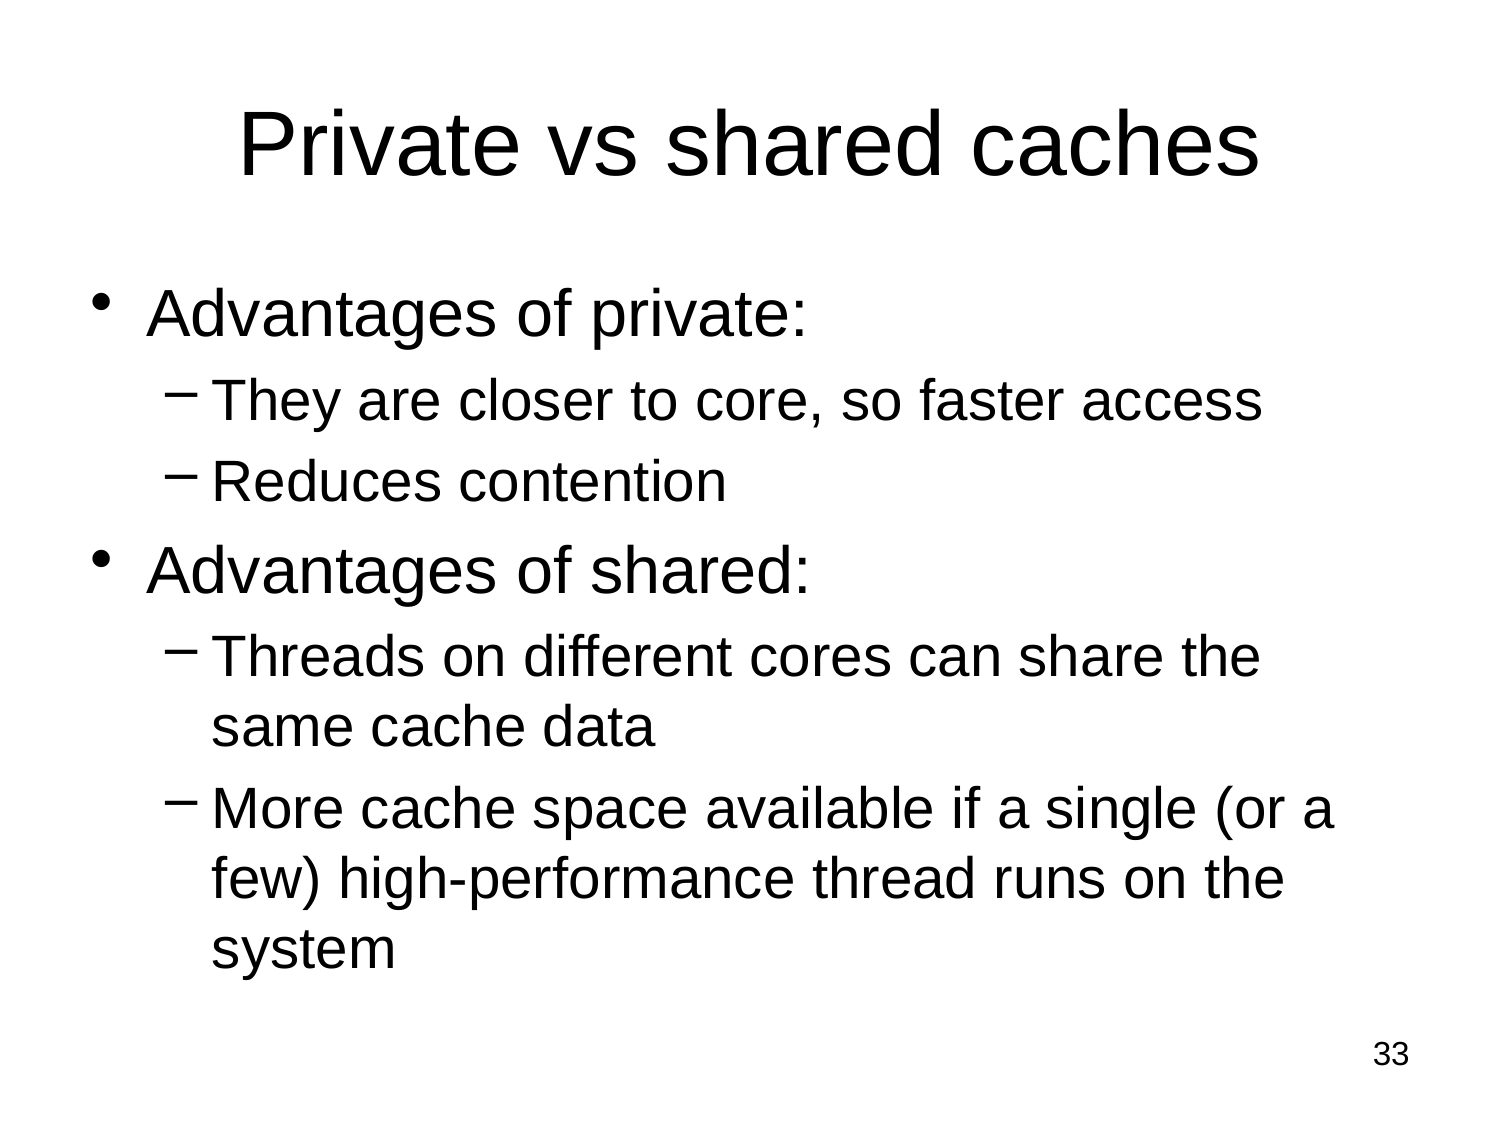

# Private vs shared caches
Advantages of private:
They are closer to core, so faster access
Reduces contention
Advantages of shared:
Threads on different cores can share the same cache data
More cache space available if a single (or a few) high-performance thread runs on the system
33